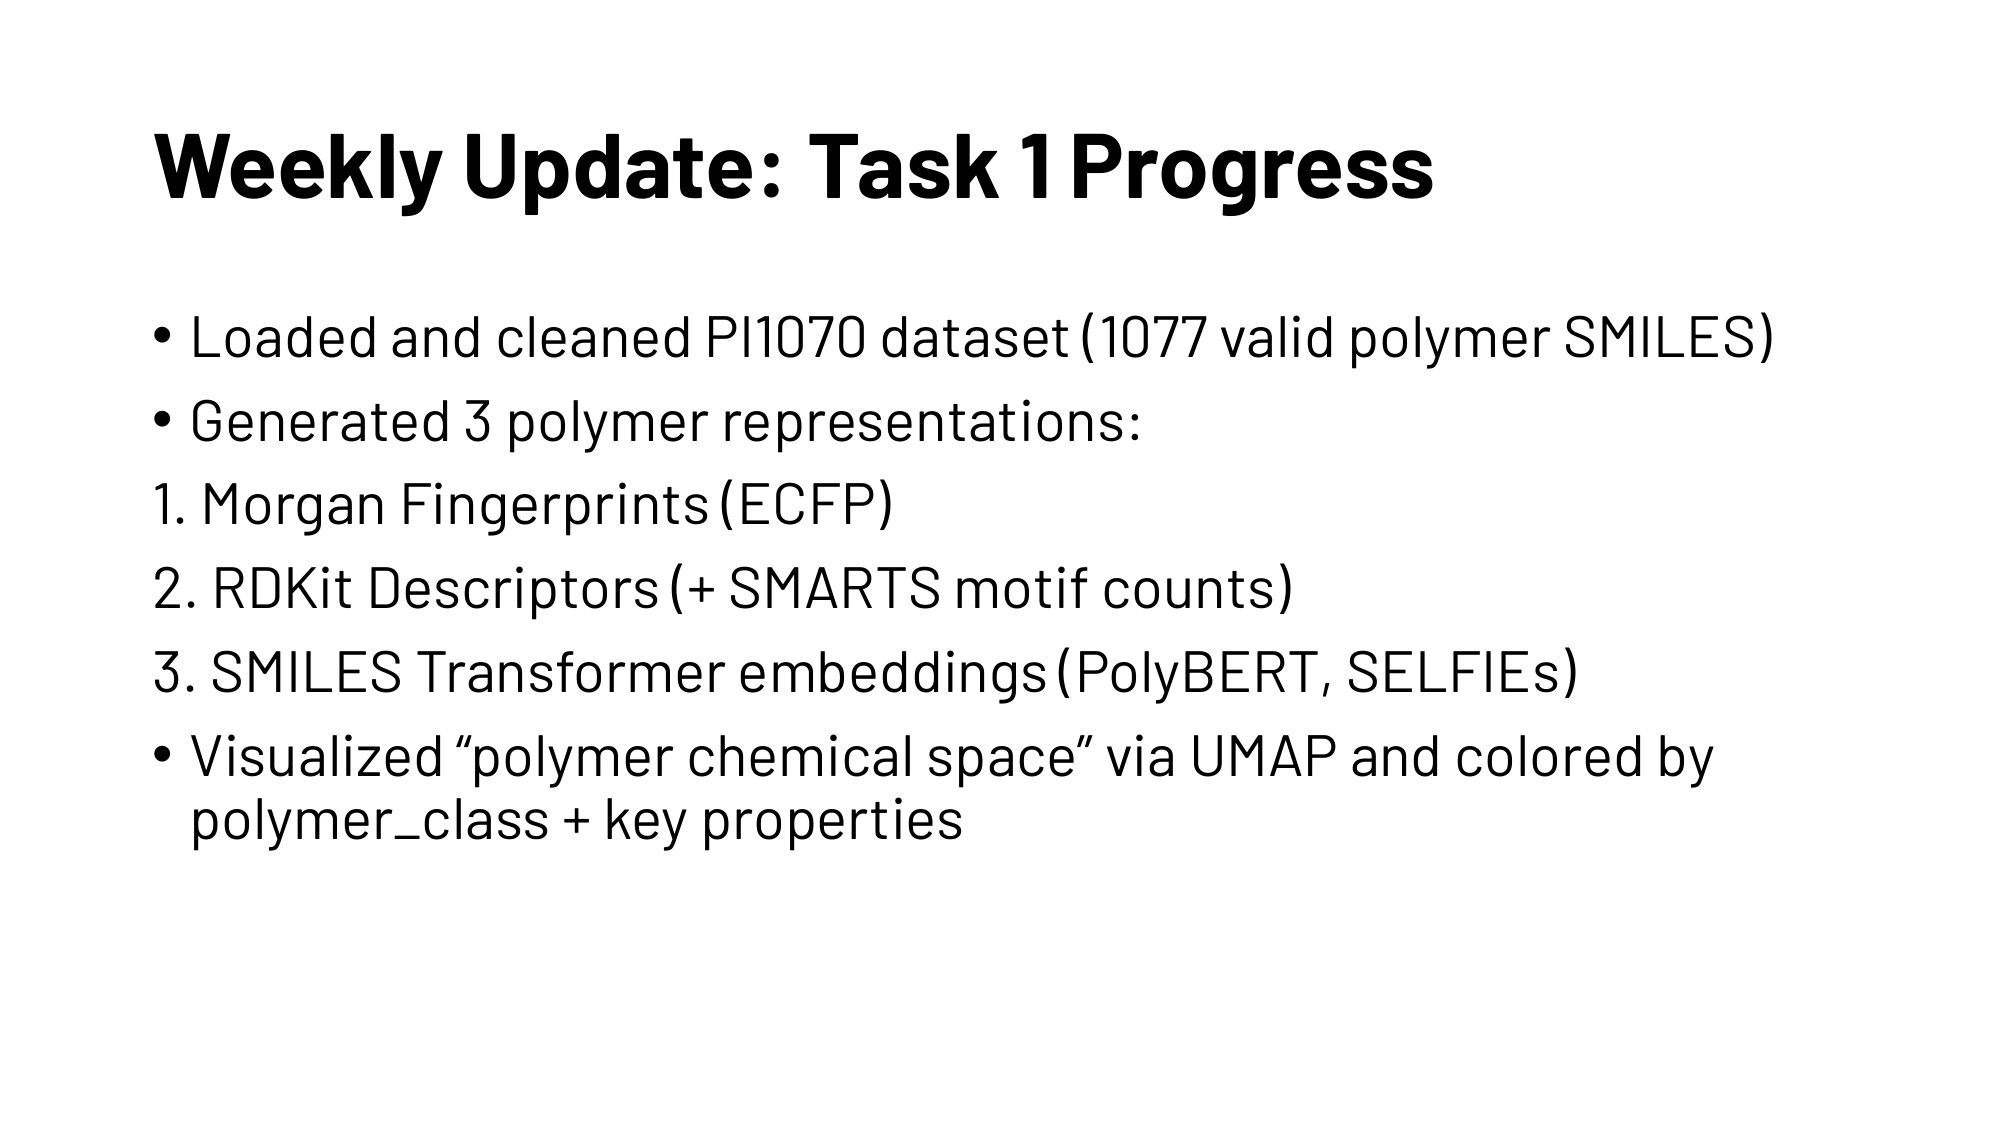

# Weekly Update: Task 1 Progress
Loaded and cleaned PI1070 dataset (1077 valid polymer SMILES)
Generated 3 polymer representations:
1. Morgan Fingerprints (ECFP)
2. RDKit Descriptors (+ SMARTS motif counts)
3. SMILES Transformer embeddings (PolyBERT, SELFIEs)
Visualized “polymer chemical space” via UMAP and colored by polymer_class + key properties